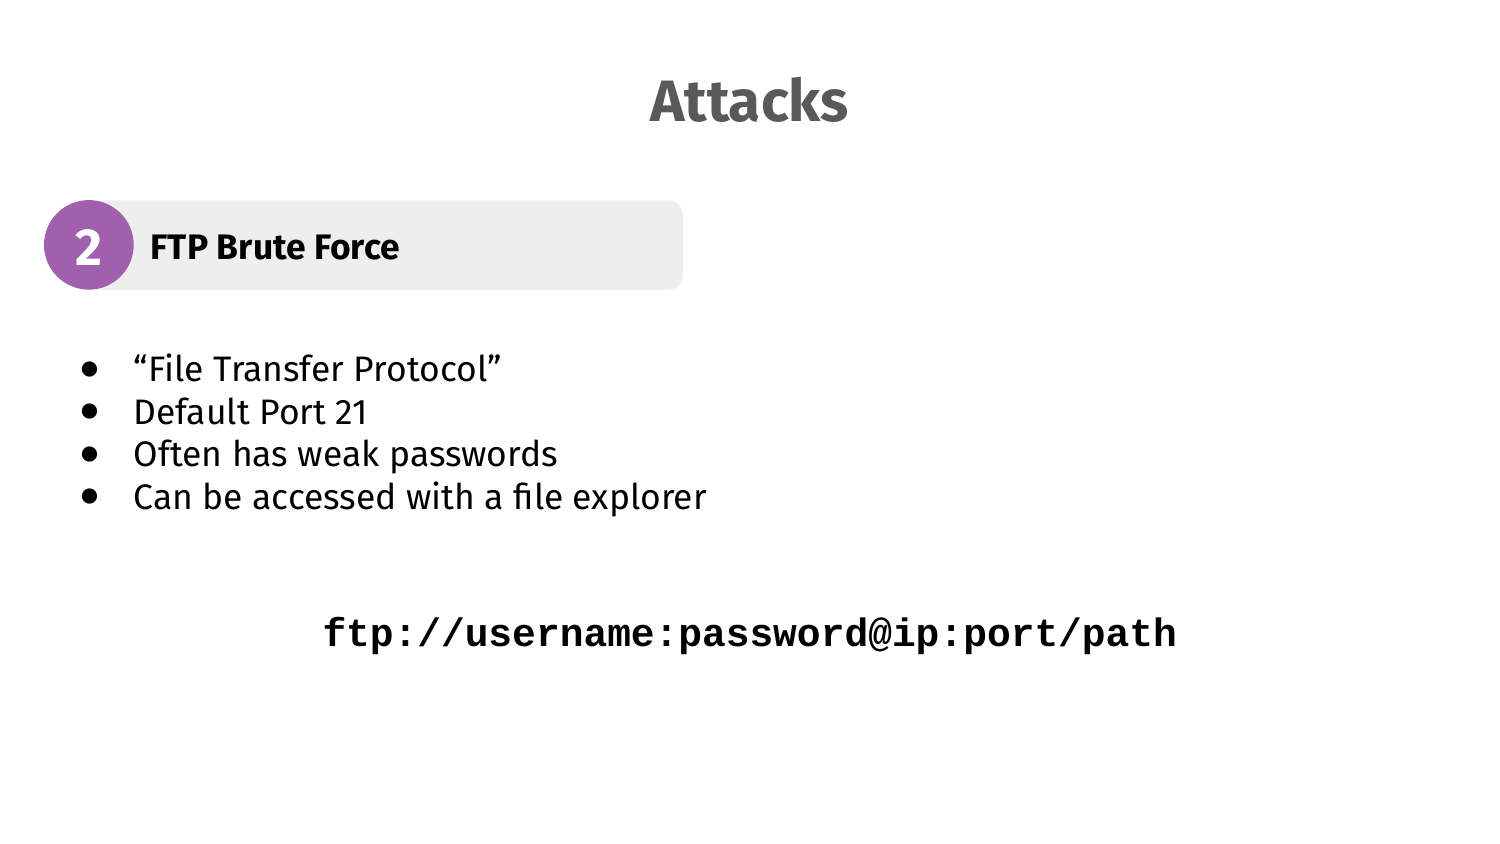

# Attacks
2
   FTP Brute Force
“File Transfer Protocol”
Default Port 21
Often has weak passwords
Can be accessed with a file explorer

ftp://username:password@ip:port/path